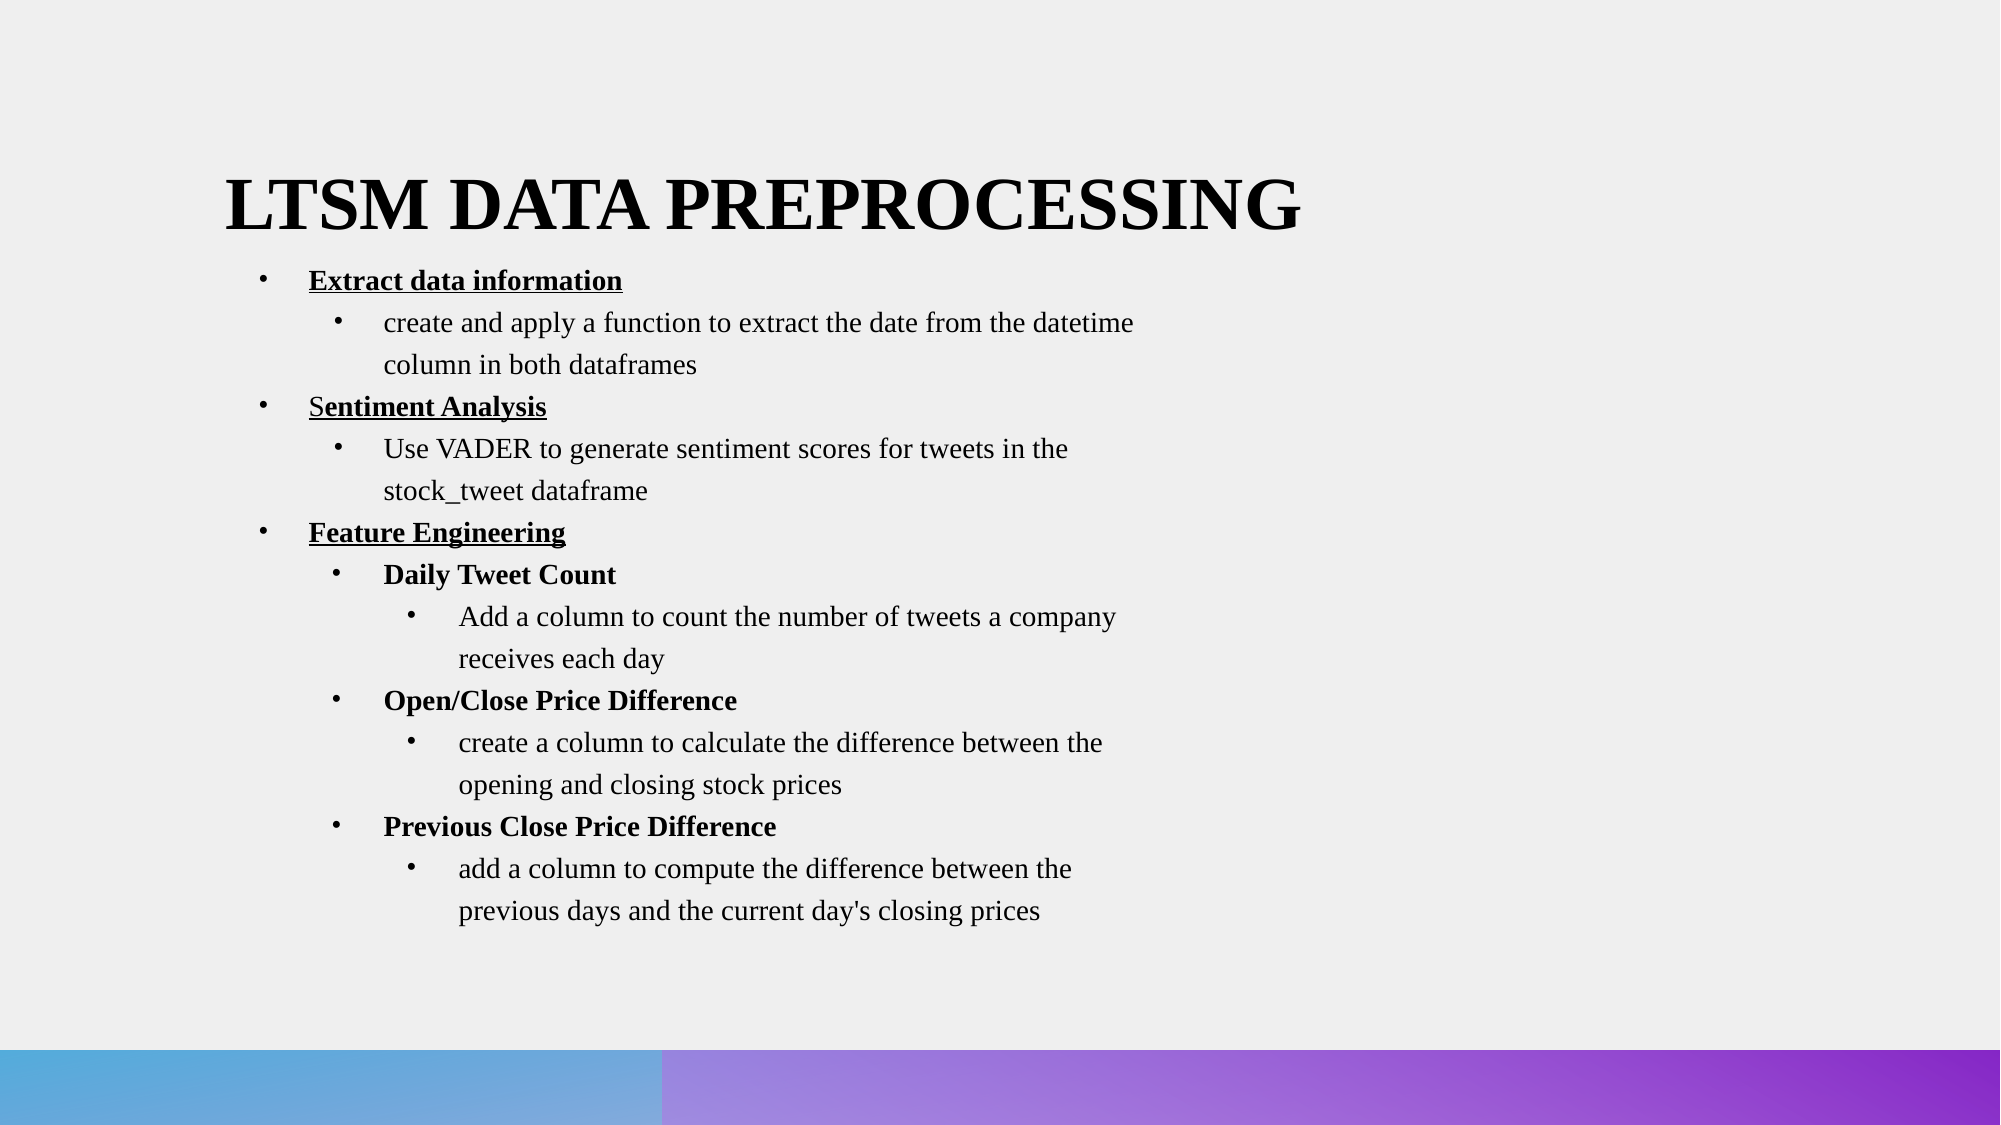

# LTSM DATA PREPROCESSING
Extract data information
create and apply a function to extract the date from the datetime column in both dataframes
Sentiment Analysis
Use VADER to generate sentiment scores for tweets in the stock_tweet dataframe
Feature Engineering
Daily Tweet Count
Add a column to count the number of tweets a company receives each day
Open/Close Price Difference
create a column to calculate the difference between the opening and closing stock prices
Previous Close Price Difference
add a column to compute the difference between the previous days and the current day's closing prices